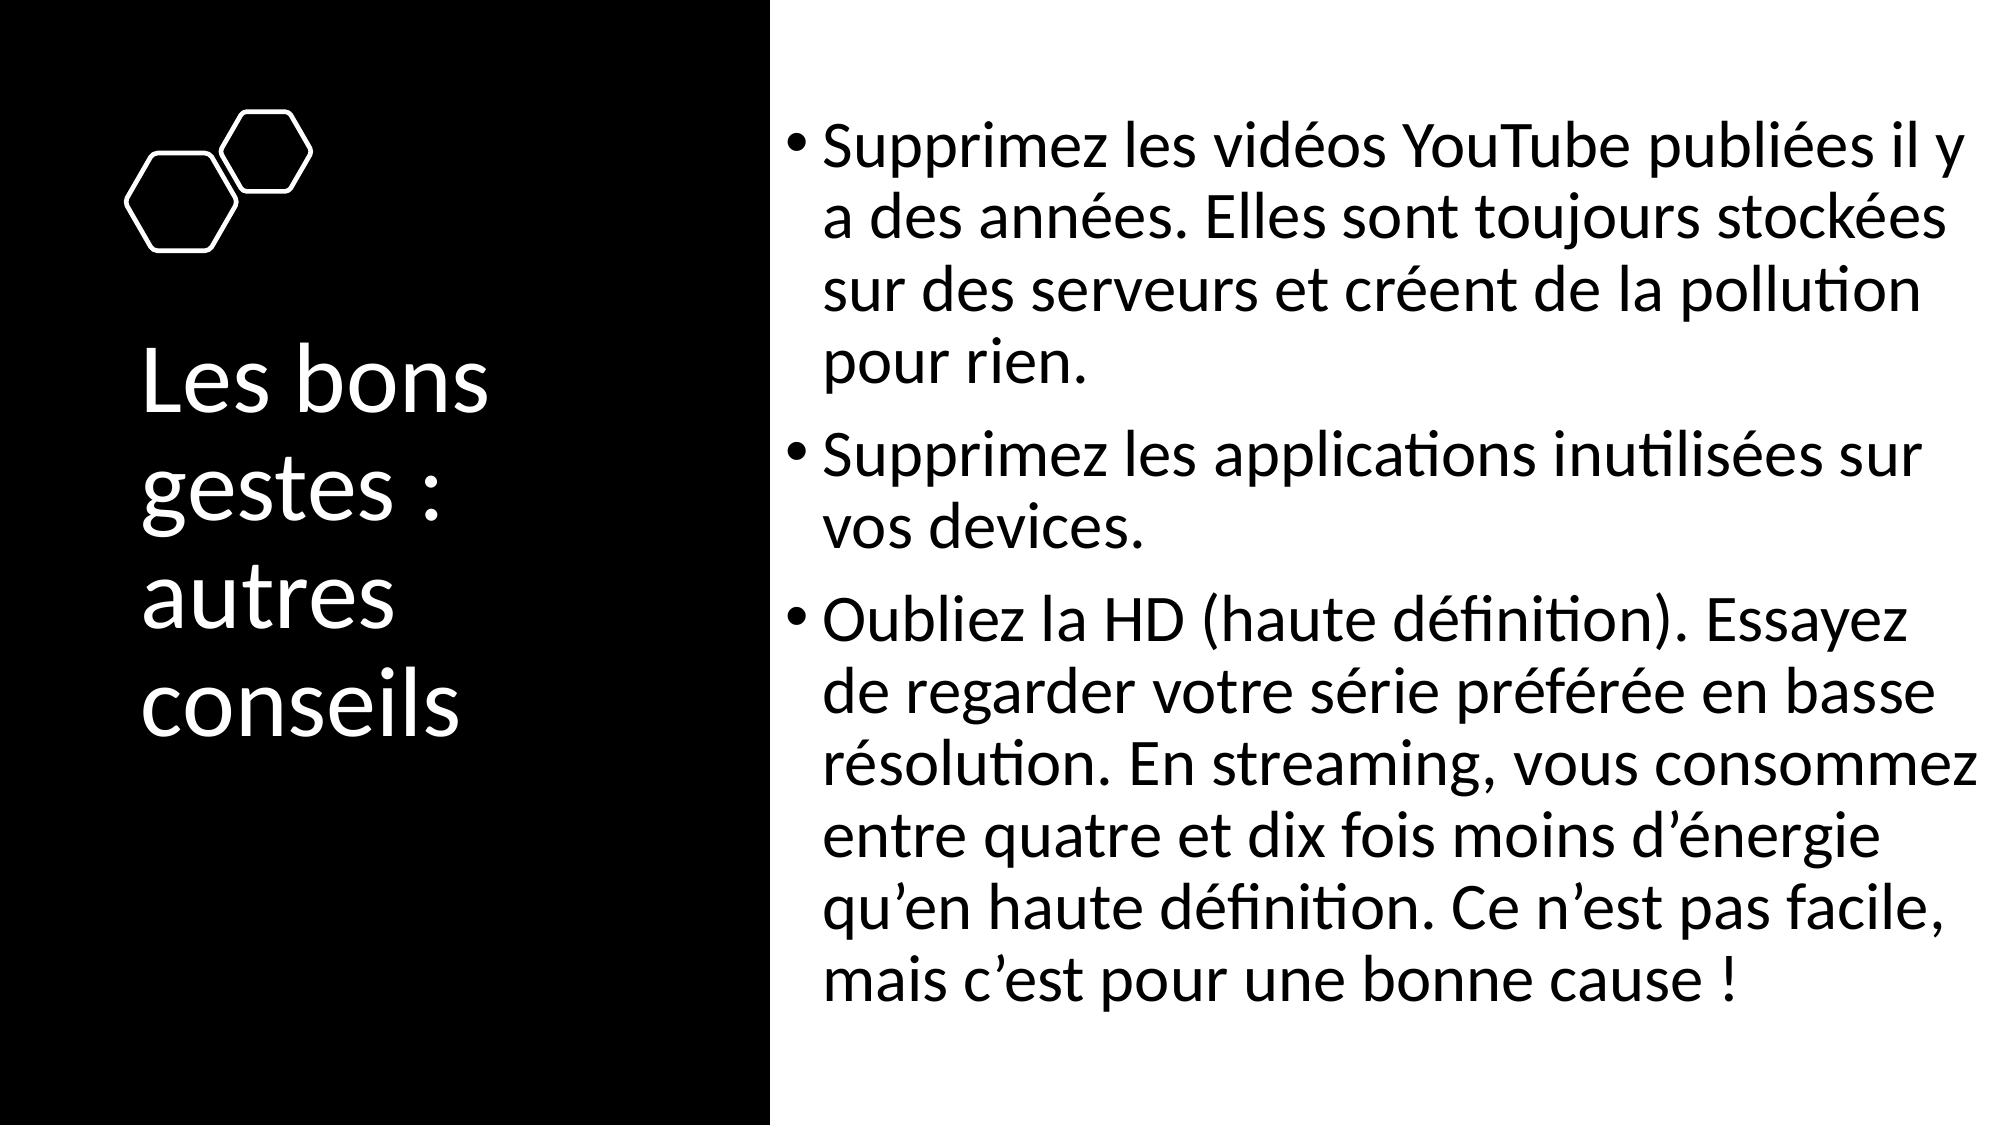

Supprimez les vidéos YouTube publiées il y a des années. Elles sont toujours stockées sur des serveurs et créent de la pollution pour rien.
Supprimez les applications inutilisées sur vos devices.
Oubliez la HD (haute définition). Essayez de regarder votre série préférée en basse résolution. En streaming, vous consommez entre quatre et dix fois moins d’énergie qu’en haute définition. Ce n’est pas facile, mais c’est pour une bonne cause !

# Les bons gestes : autres conseils